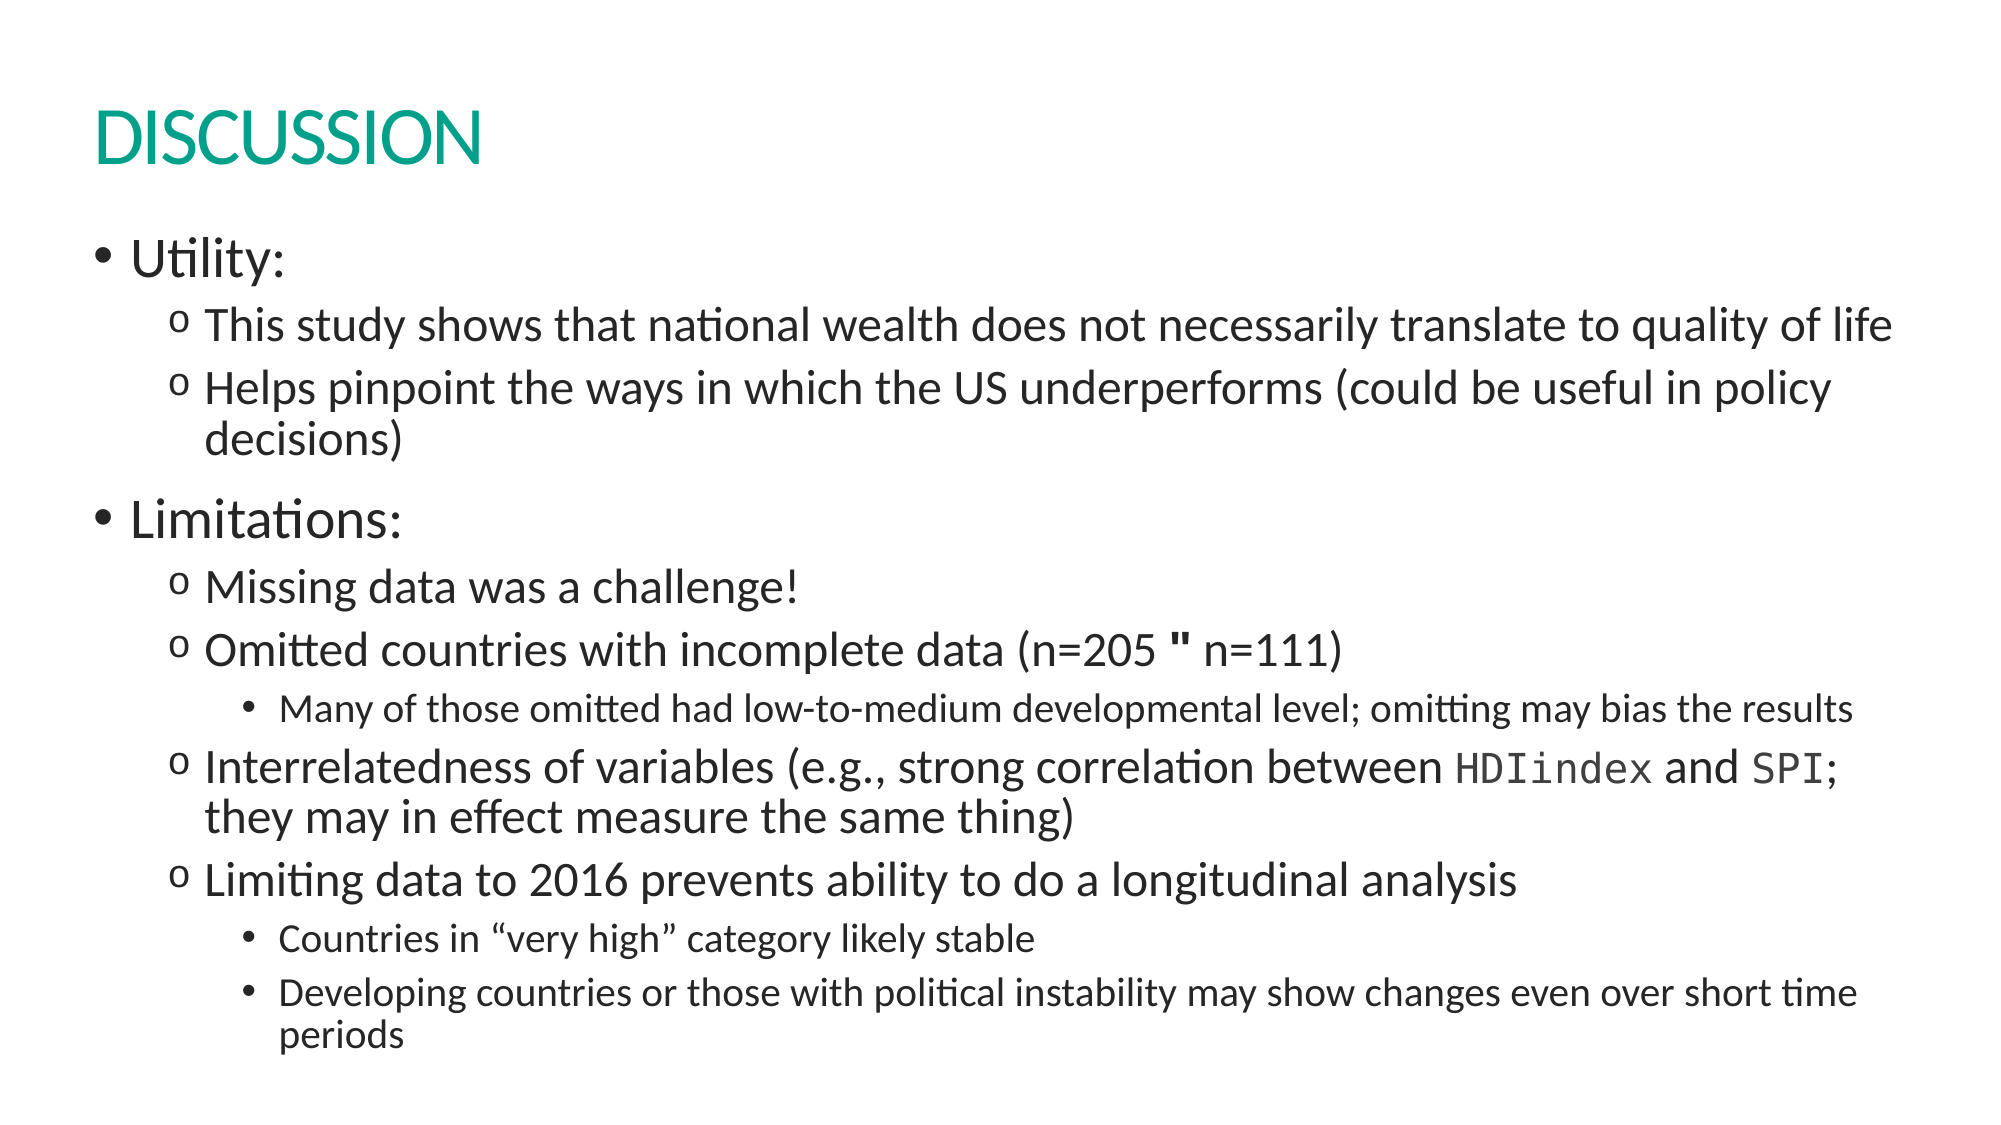

# DISCUSSION
Utility:
This study shows that national wealth does not necessarily translate to quality of life
Helps pinpoint the ways in which the US underperforms (could be useful in policy decisions)
Limitations:
Missing data was a challenge!
Omitted countries with incomplete data (n=205 " n=111)
Many of those omitted had low-to-medium developmental level; omitting may bias the results
Interrelatedness of variables (e.g., strong correlation between HDIindex and SPI; they may in effect measure the same thing)
Limiting data to 2016 prevents ability to do a longitudinal analysis
Countries in “very high” category likely stable
Developing countries or those with political instability may show changes even over short time periods